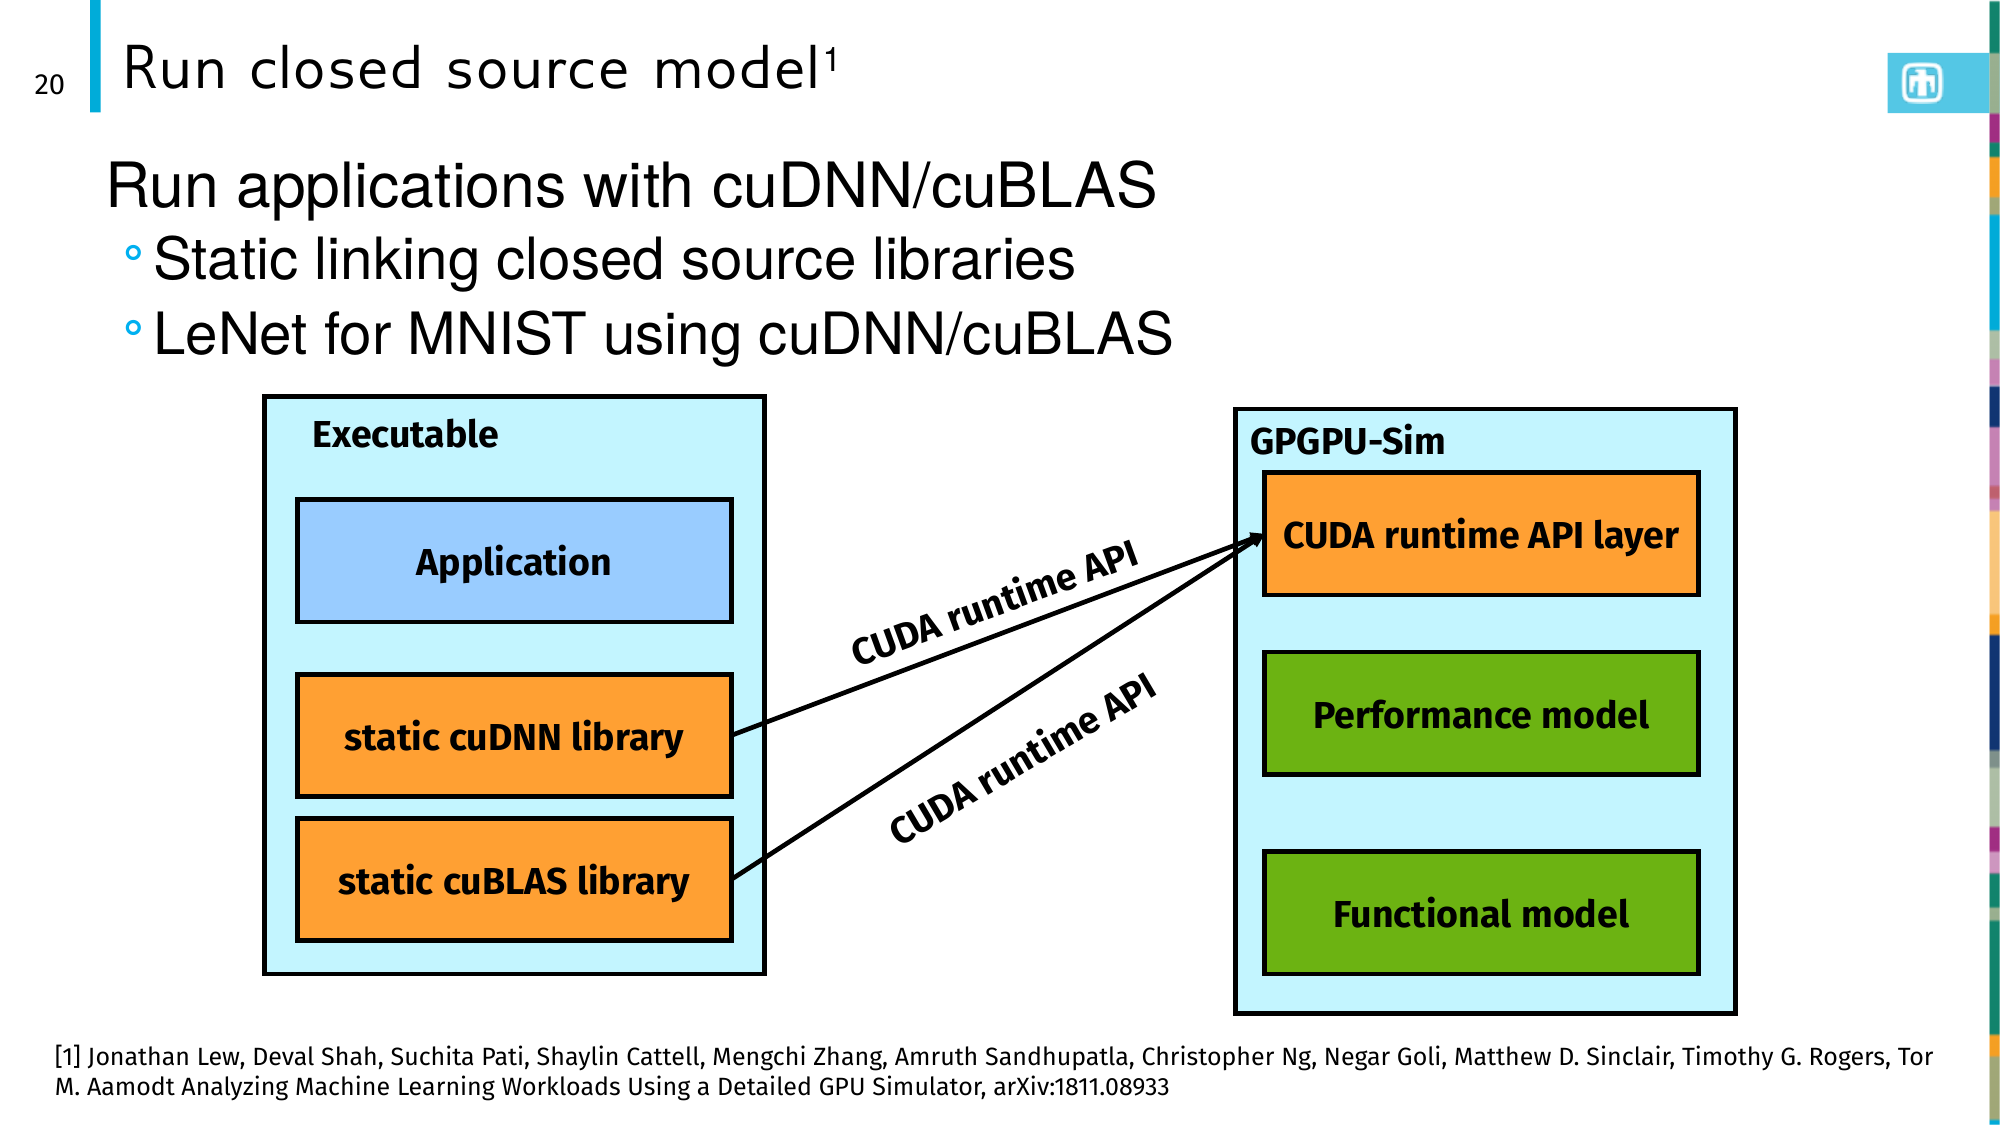

# Run closed source model1
20
Run applications with cuDNN/cuBLAS
Static linking closed source libraries
LeNet for MNIST using cuDNN/cuBLAS

Executable
CUDA API layer
GPGPU-Sim
CUDA runtime API layer
Application
CUDA runtime API
Performance model
static cuDNN library
CUDA runtime API
static cuBLAS library
Functional model
[1] Jonathan Lew, Deval Shah, Suchita Pati, Shaylin Cattell, Mengchi Zhang, Amruth Sandhupatla, Christopher Ng, Negar Goli, Matthew D. Sinclair, Timothy G. Rogers, Tor M. Aamodt Analyzing Machine Learning Workloads Using a Detailed GPU Simulator, arXiv:1811.08933